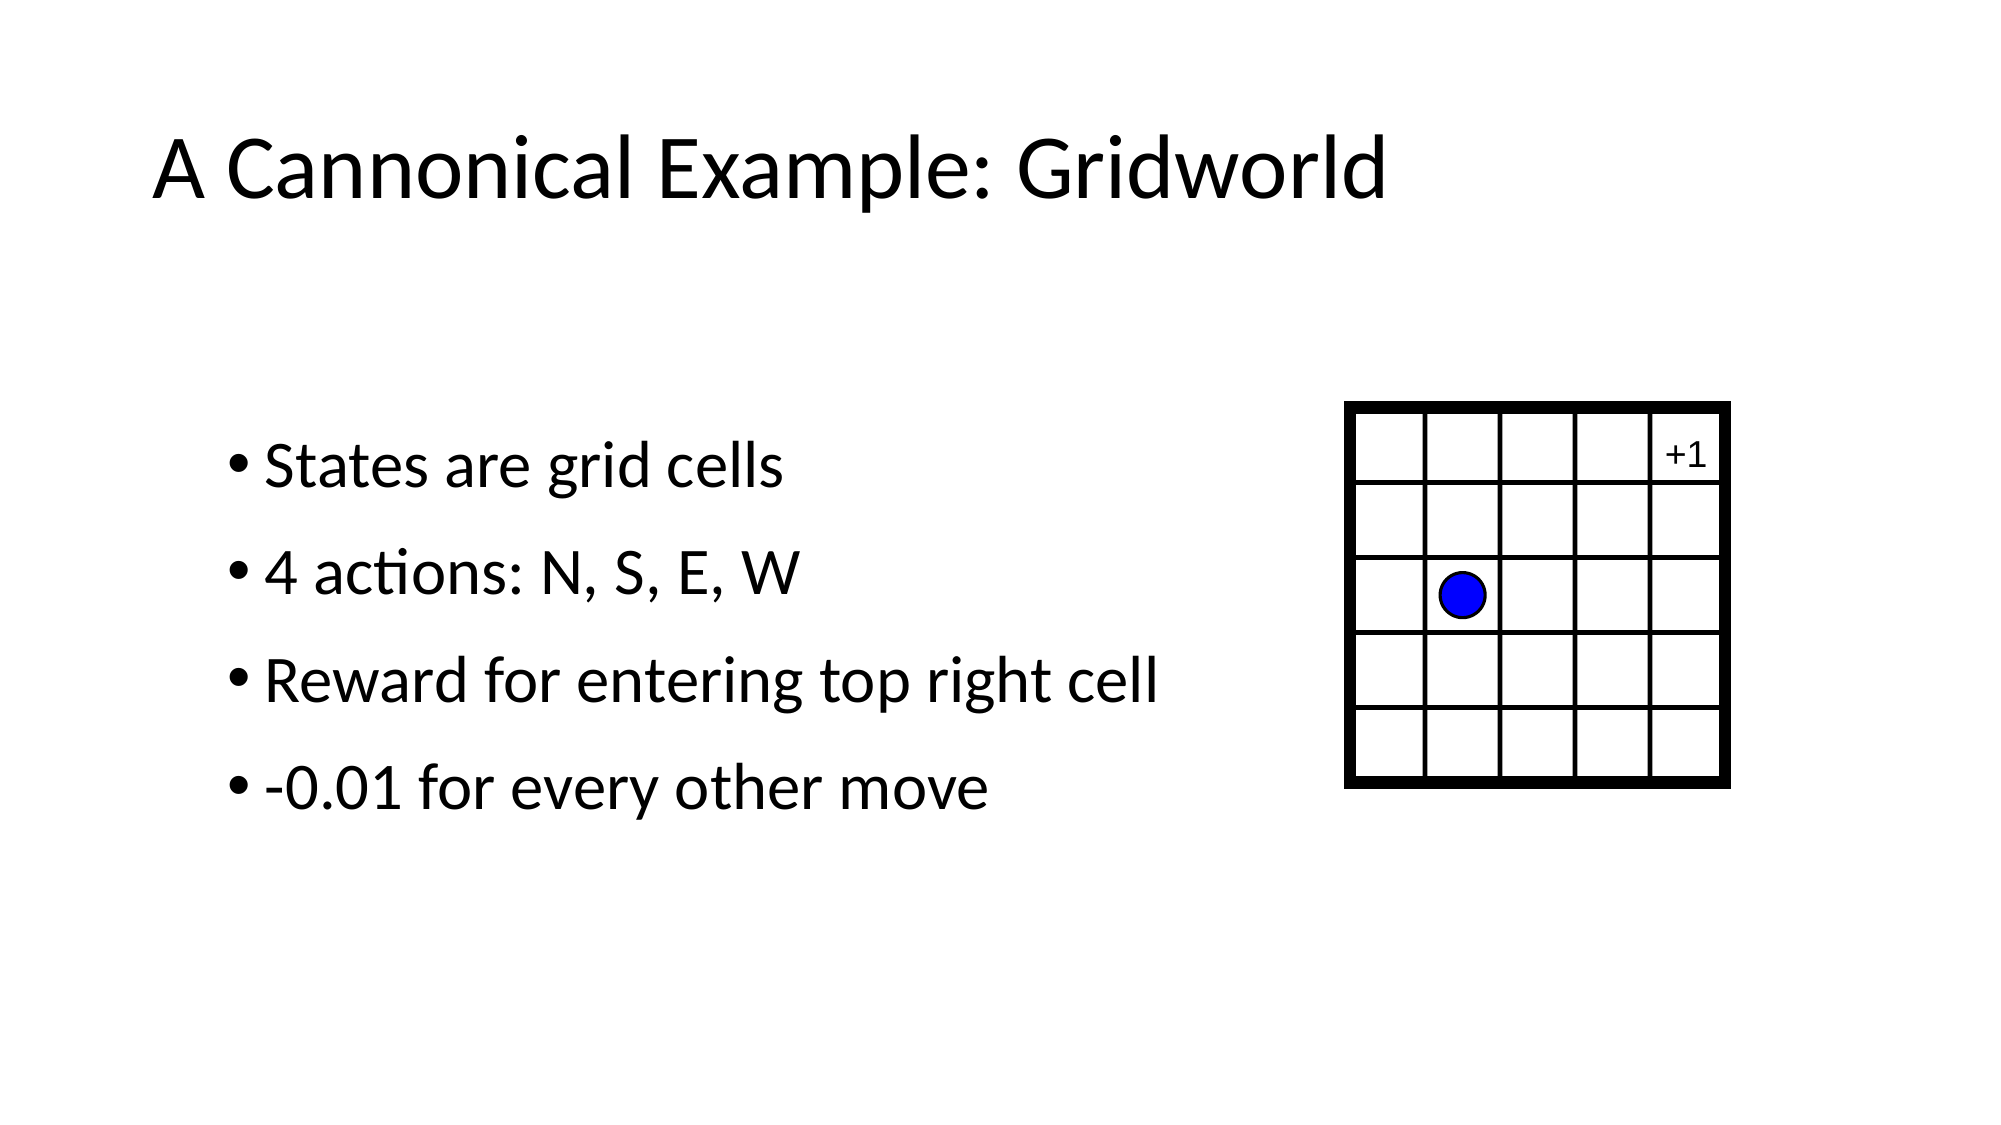

# A Cannonical Example: Gridworld

States are grid cells
4 actions: N, S, E, W
Reward for entering top right cell
-0.01 for every other move

+1